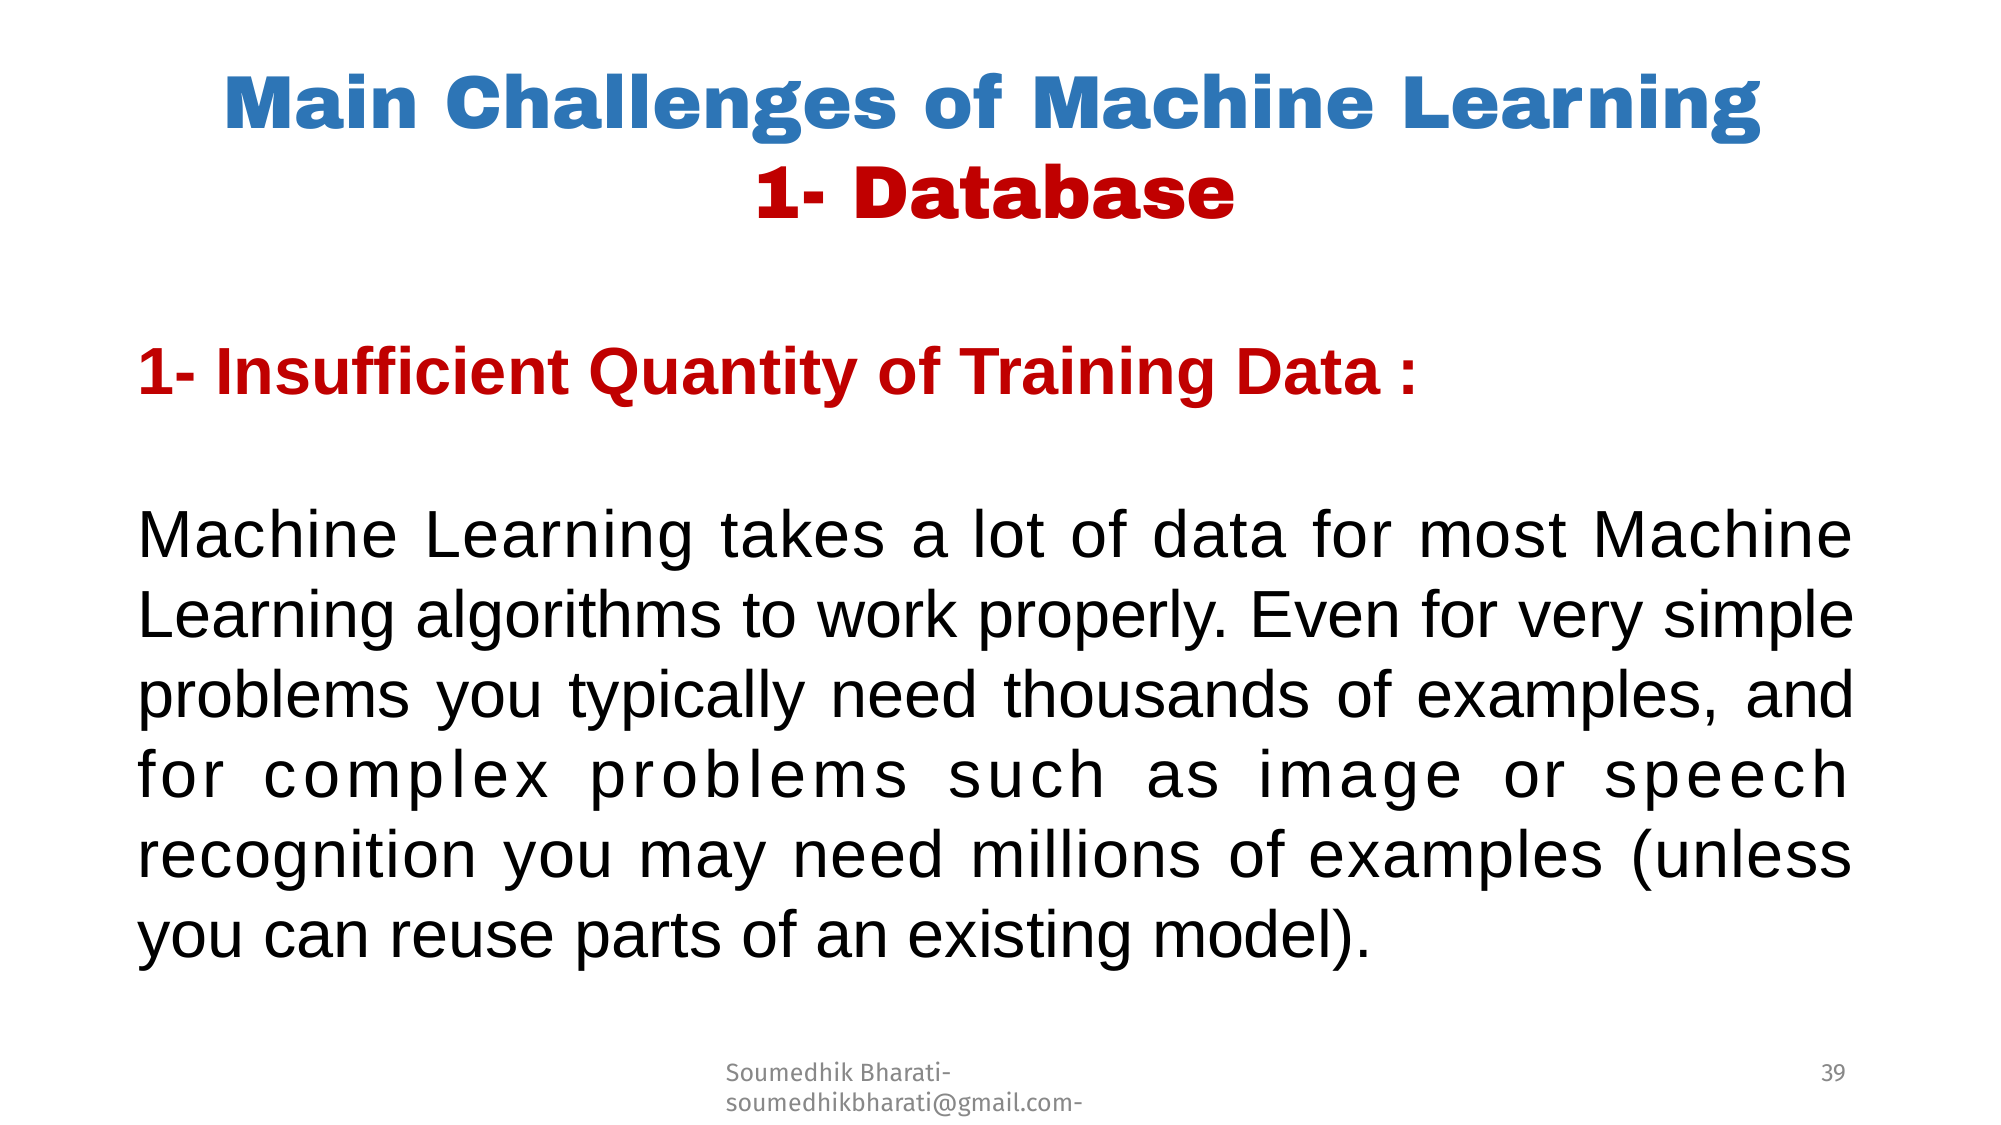

# Main Challenges of Machine Learning 1- Database
1- Insufficient Quantity of Training Data :

Machine Learning takes a lot of data for most Machine Learning algorithms to work properly. Even for very simple problems you typically need thousands of examples, and for complex problems such as image or speech recognition you may need millions of examples (unless you can reuse parts of an existing model).
Soumedhik Bharati- soumedhikbharati@gmail.com-
39